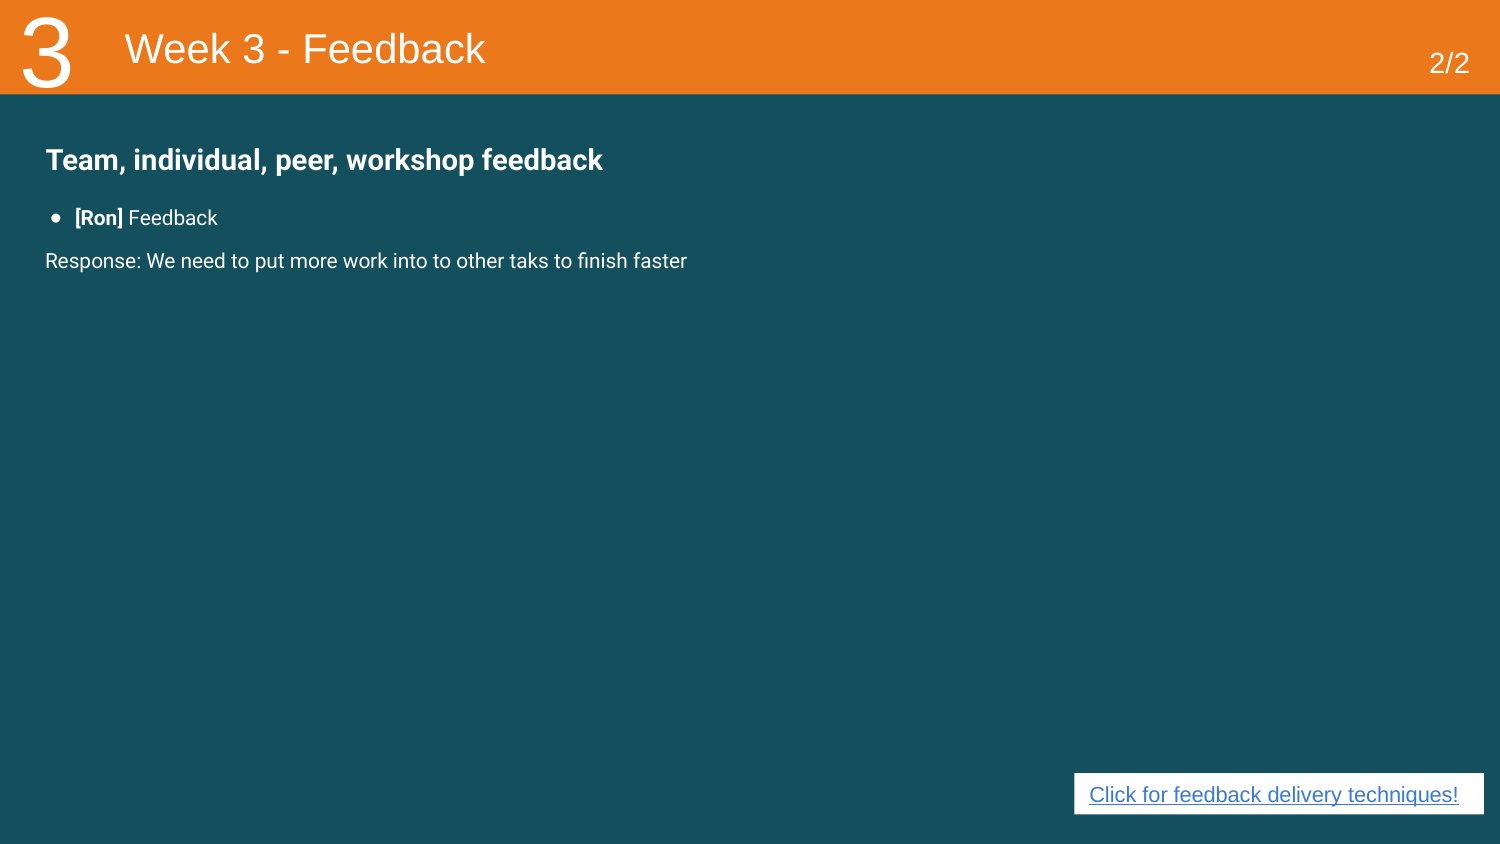

3
# Week 3 - Feedback
2/2
Team, individual, peer, workshop feedback
[Ron] Feedback
Response: We need to put more work into to other taks to finish faster
Click for feedback delivery techniques!